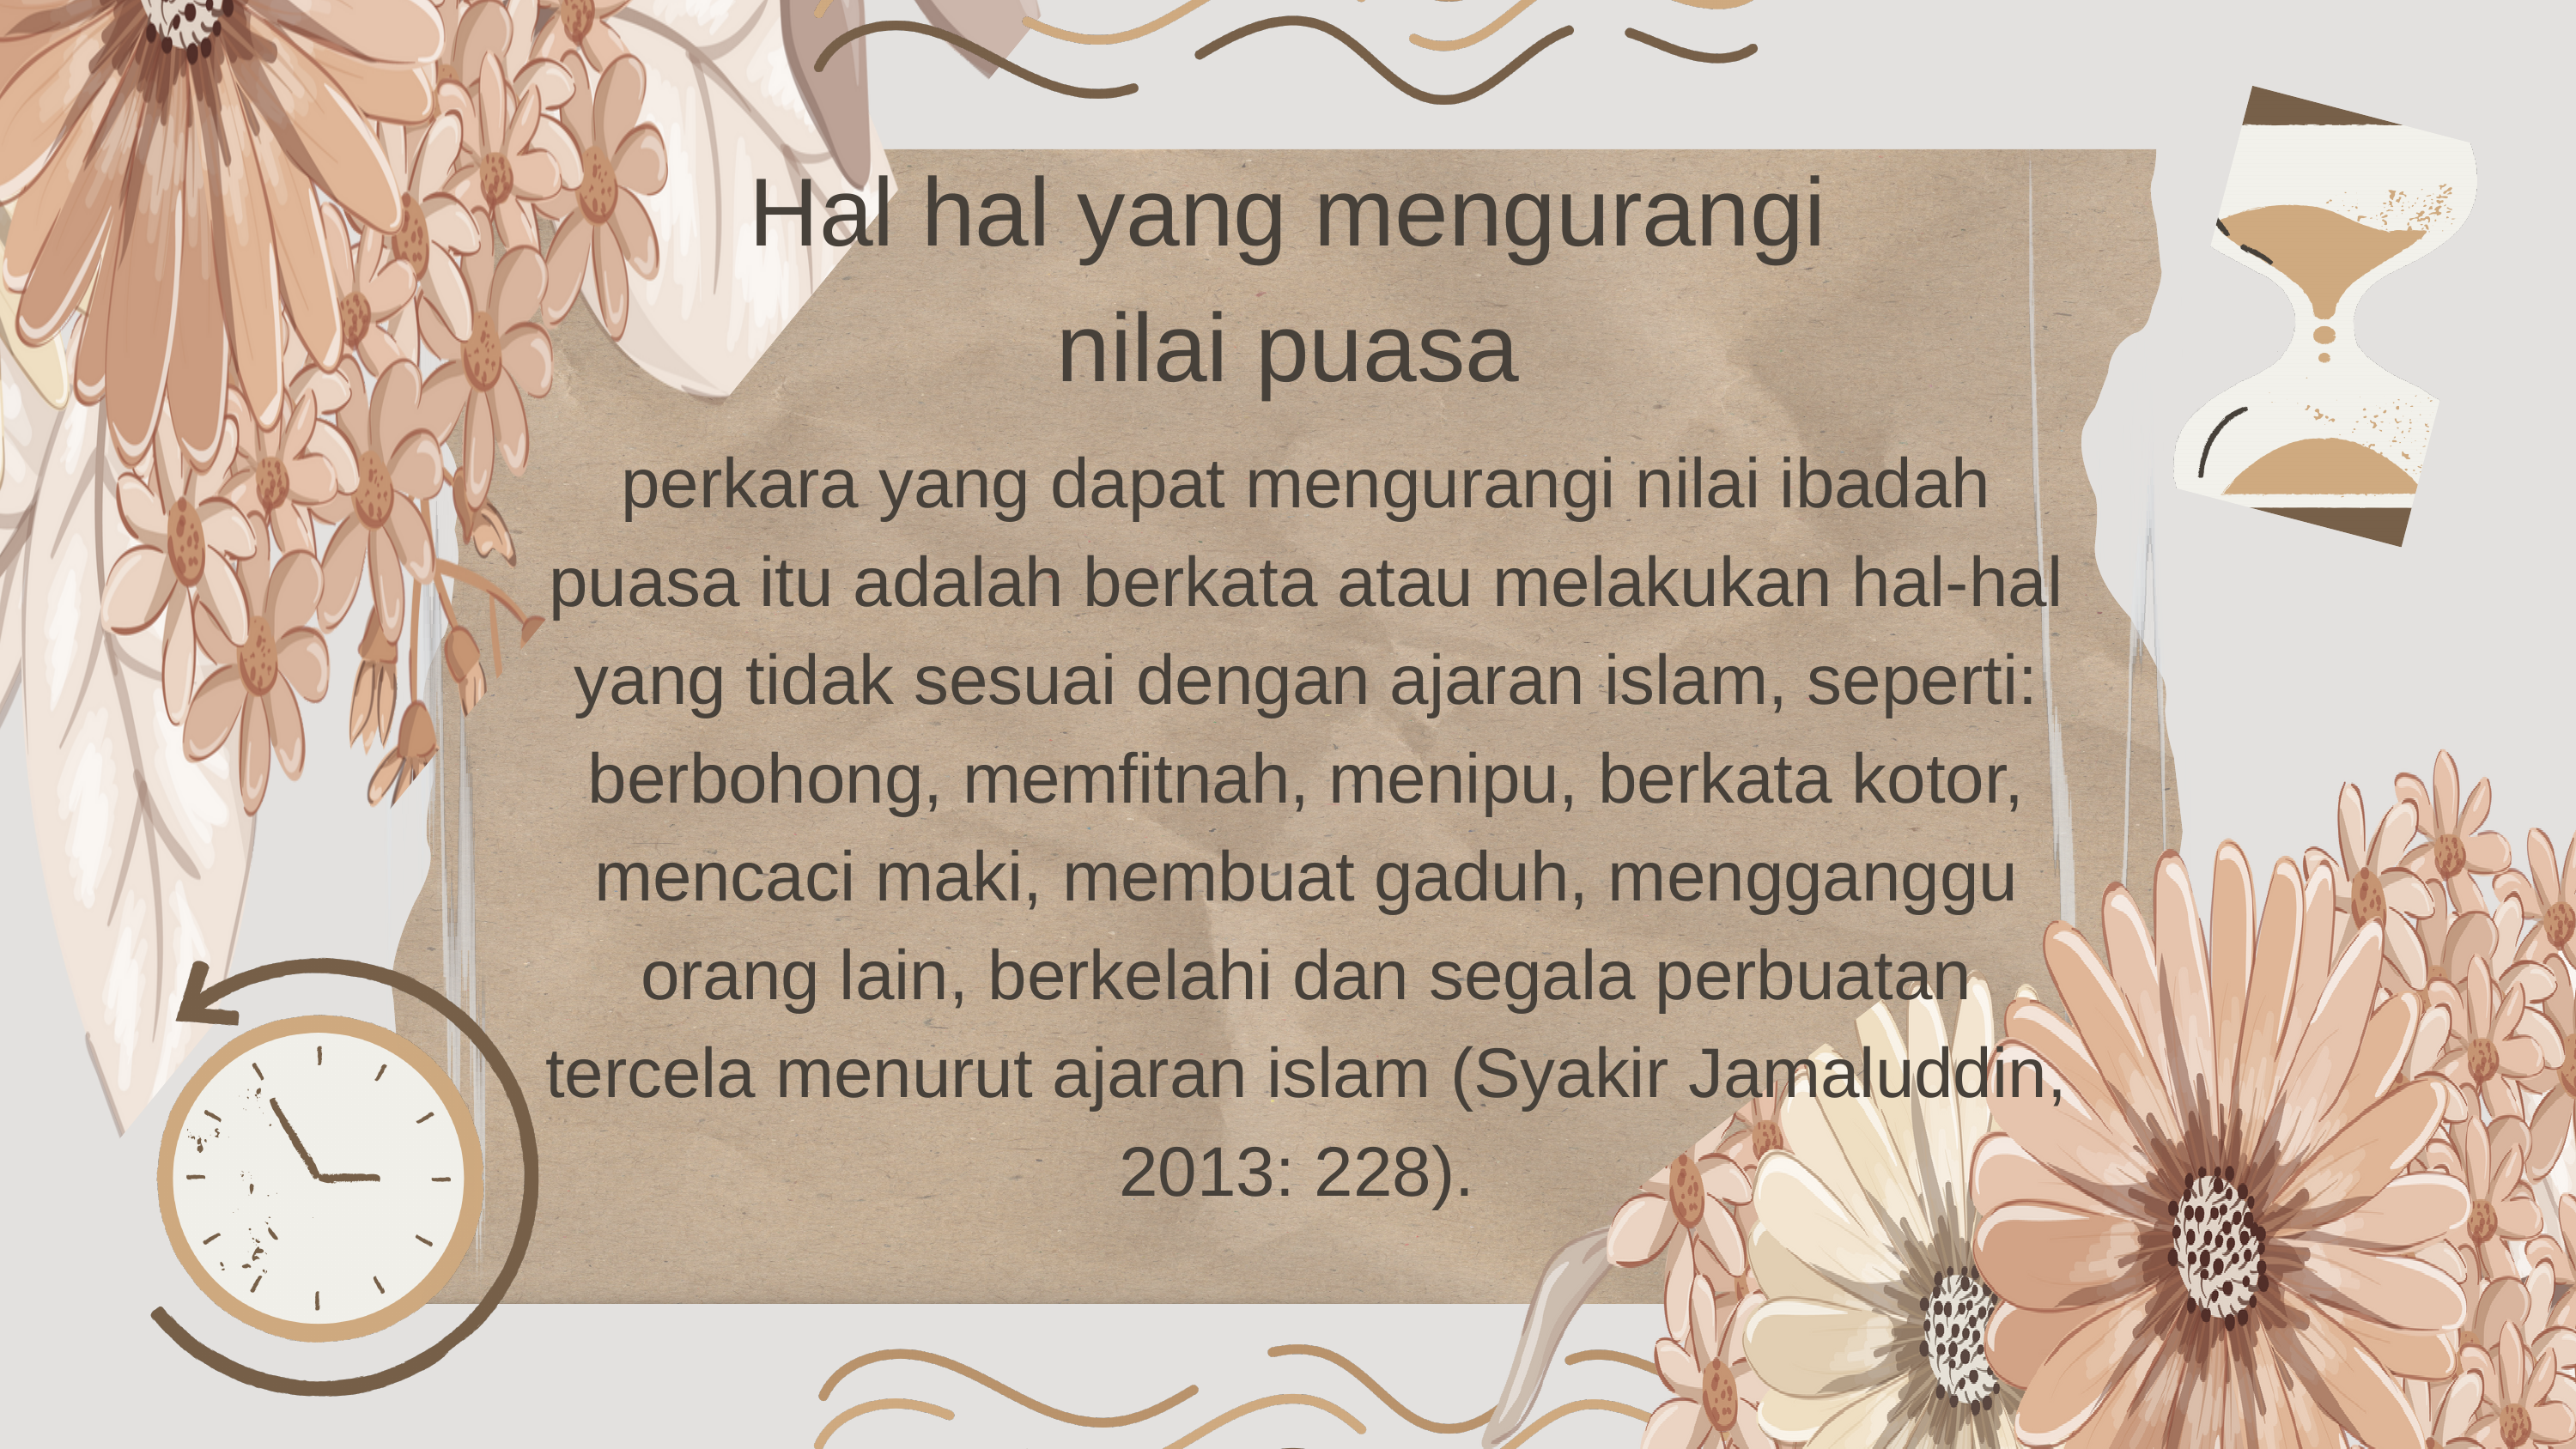

Hal hal yang mengurangi nilai puasa
perkara yang dapat mengurangi nilai ibadah puasa itu adalah berkata atau melakukan hal-hal yang tidak sesuai dengan ajaran islam, seperti: berbohong, memfitnah, menipu, berkata kotor, mencaci maki, membuat gaduh, mengganggu orang lain, berkelahi dan segala perbuatan tercela menurut ajaran islam (Syakir Jamaluddin, 2013: 228).